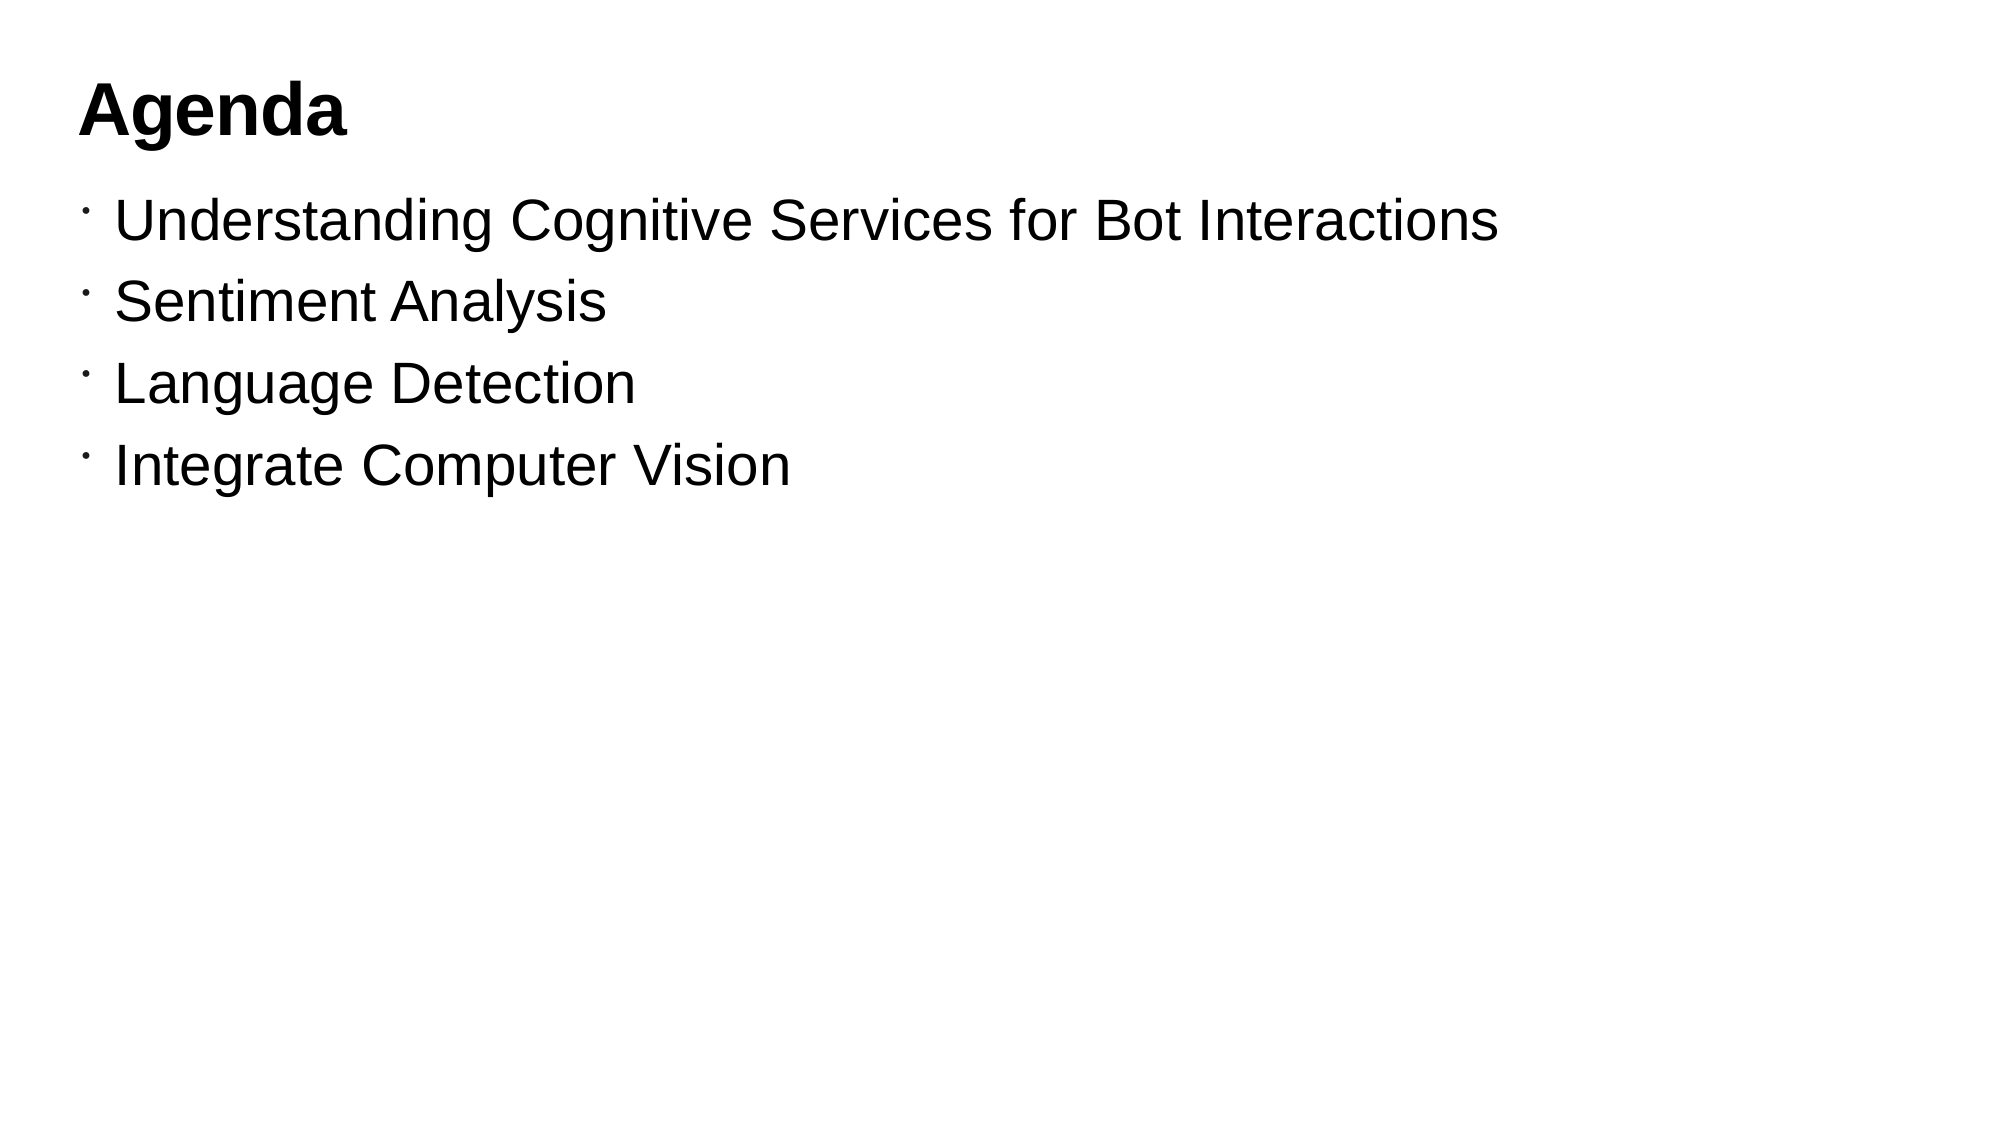

# Agenda
Understanding Cognitive Services for Bot Interactions
Sentiment Analysis
Language Detection
Integrate Computer Vision